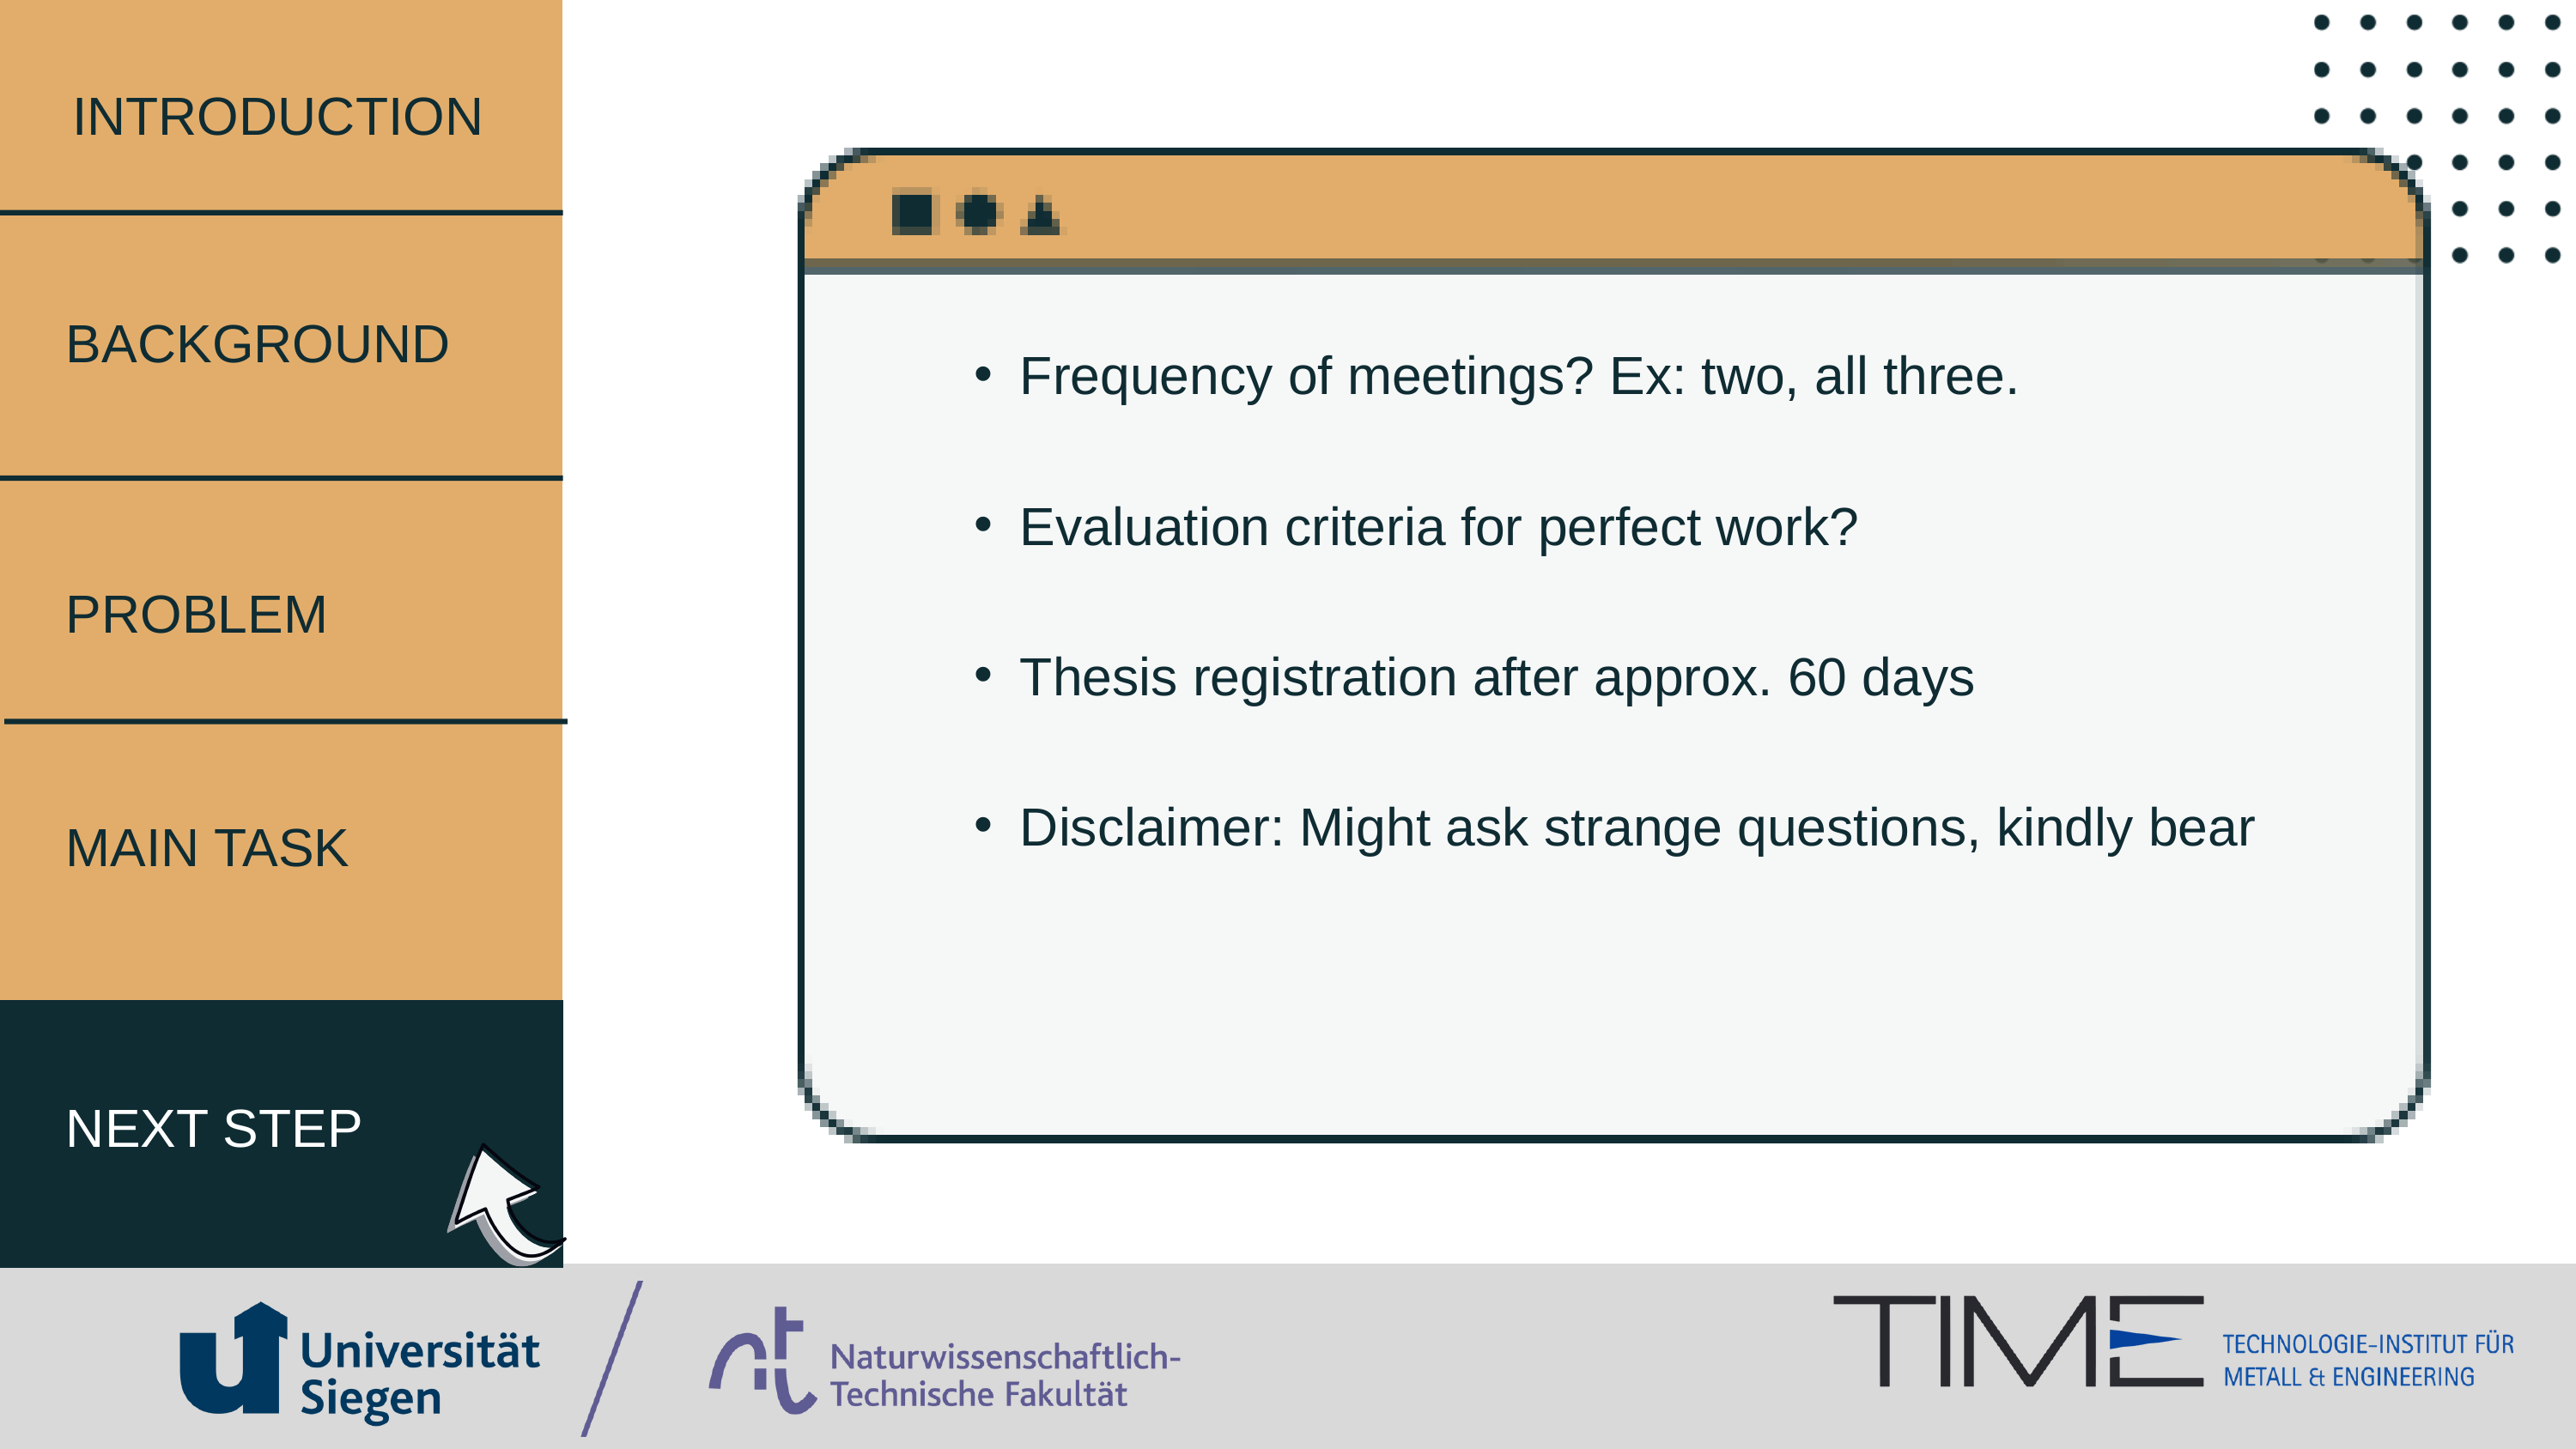

INTRODUCTION

BACKGROUND
Frequency of meetings? Ex: two, all three.

Evaluation criteria for perfect work?

Thesis registration after approx. 60 days

Disclaimer: Might ask strange questions, kindly bear

PROBLEM

MAIN TASK

NEXT STEP